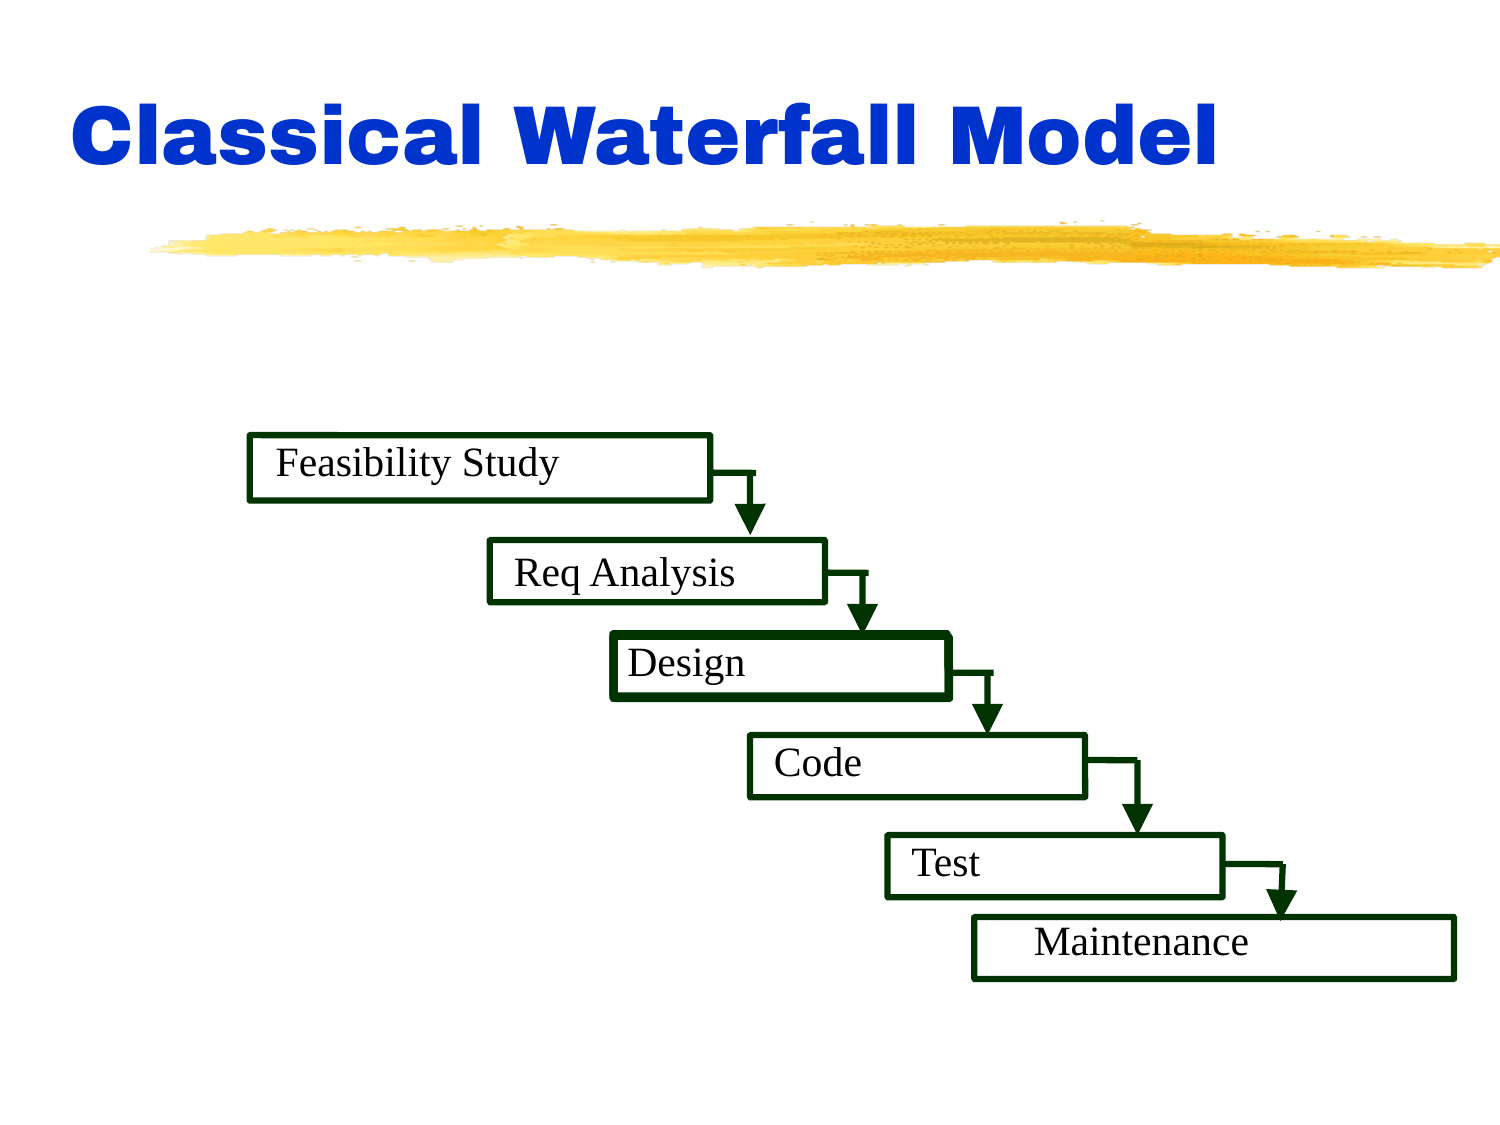

# Classical Waterfall Model

Feasibility Study

  Req Analysis

Design

  Code

  Test

  Maintenance

12